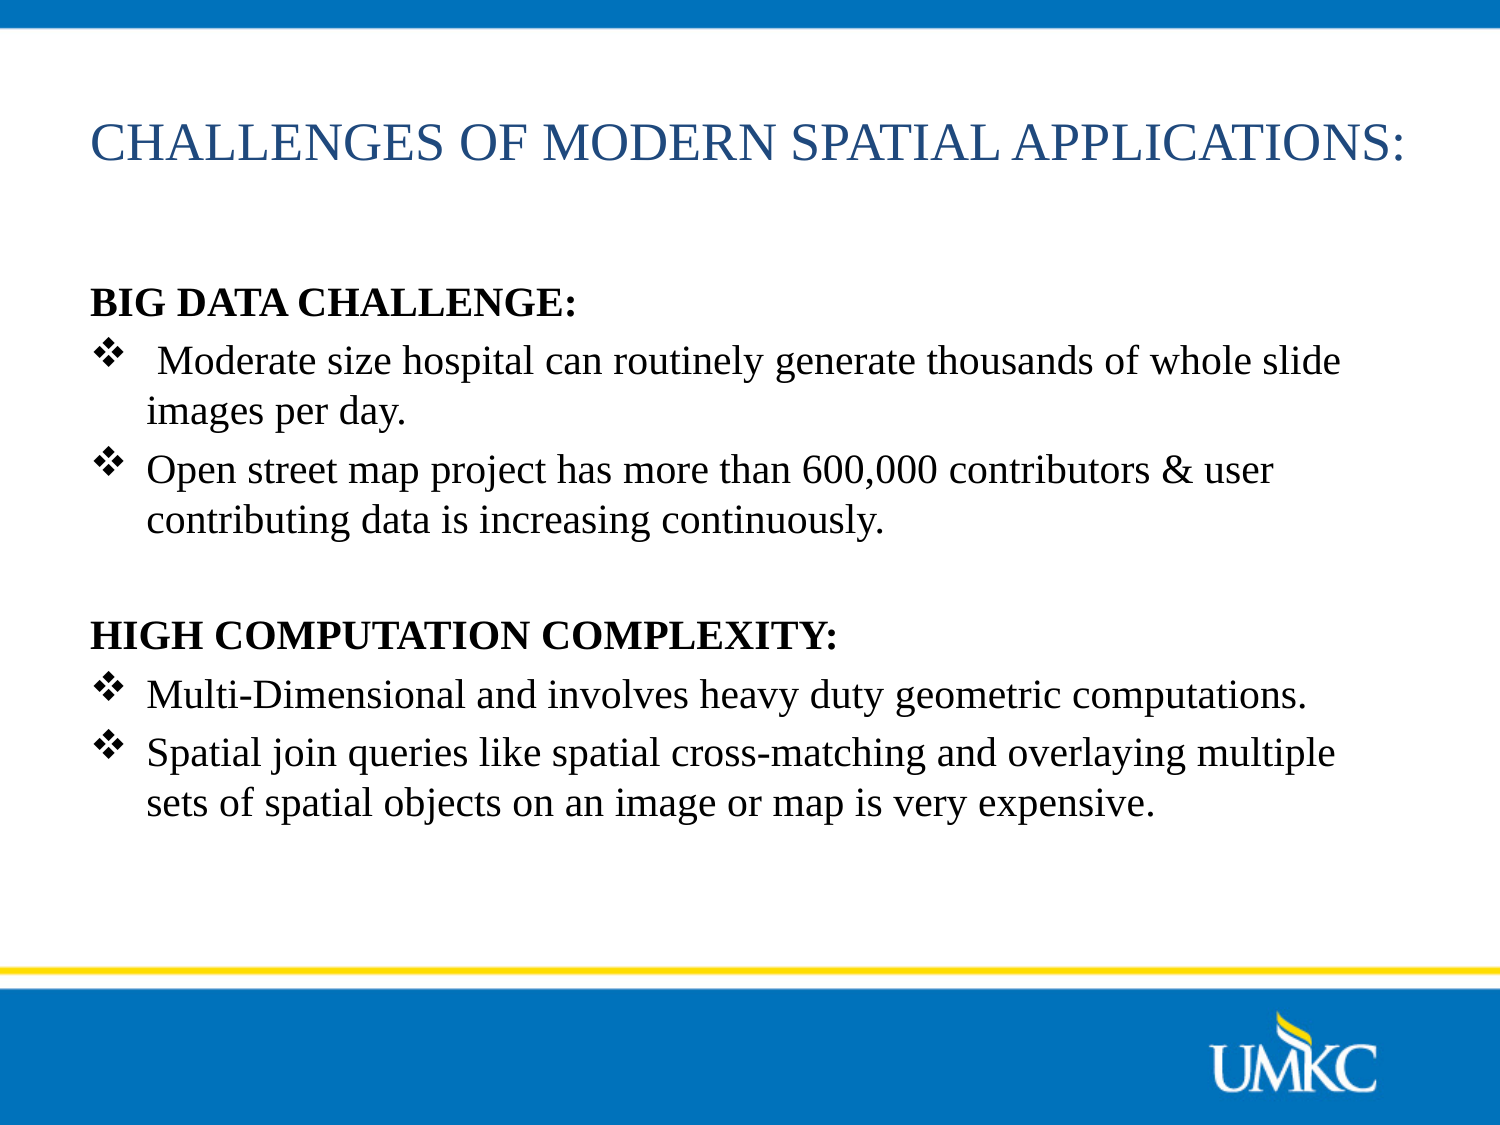

# CHALLENGES OF MODERN SPATIAL APPLICATIONS:
BIG DATA CHALLENGE:
 Moderate size hospital can routinely generate thousands of whole slide images per day.
Open street map project has more than 600,000 contributors & user contributing data is increasing continuously.

HIGH COMPUTATION COMPLEXITY:
Multi-Dimensional and involves heavy duty geometric computations.
Spatial join queries like spatial cross-matching and overlaying multiple sets of spatial objects on an image or map is very expensive.